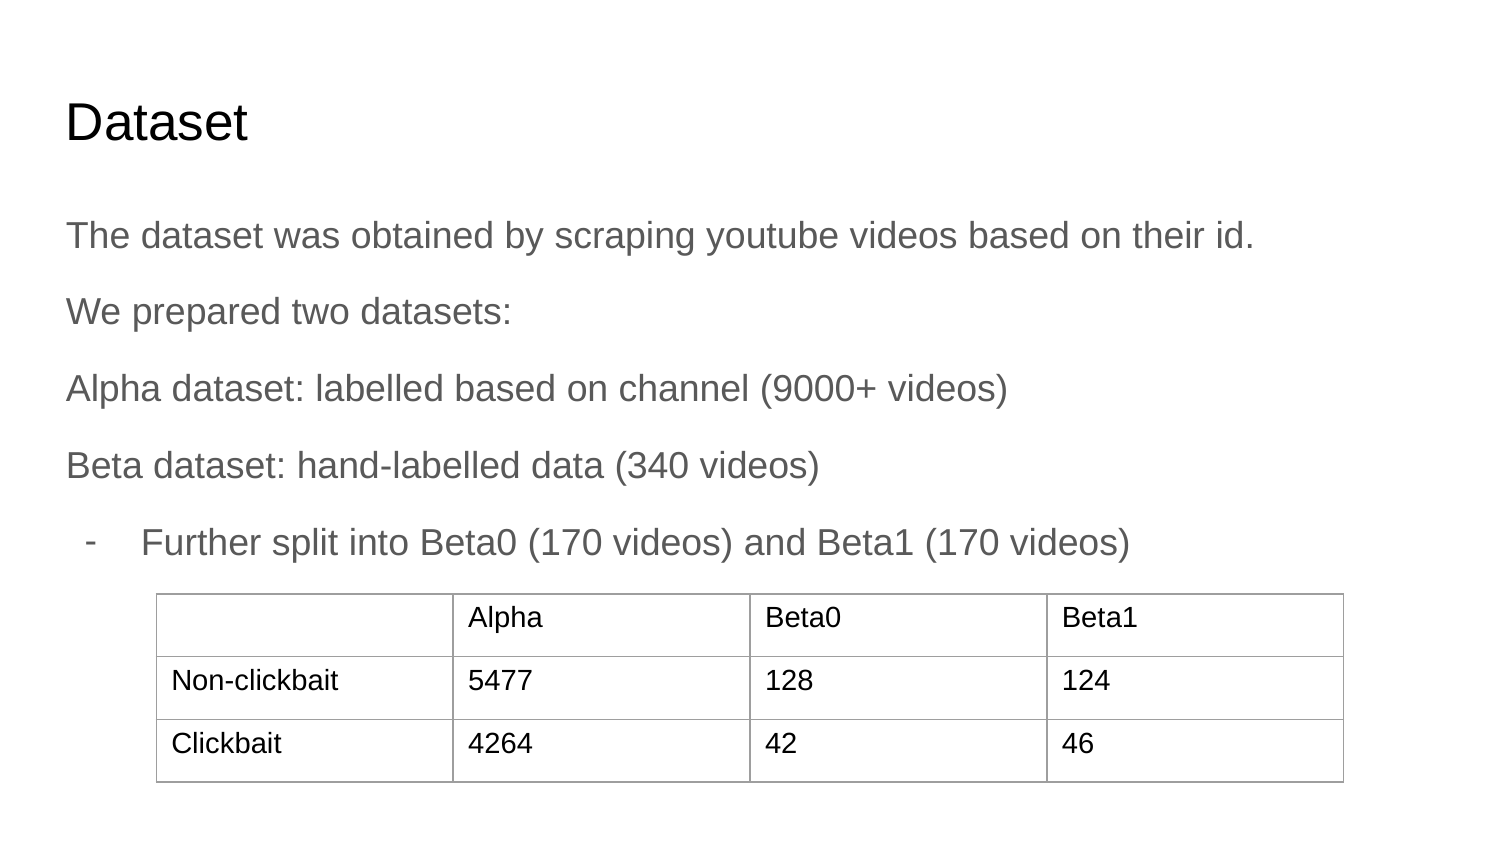

Dataset
The dataset was obtained by scraping youtube videos based on their id.
We prepared two datasets:
Alpha dataset: labelled based on channel (9000+ videos)
Beta dataset: hand-labelled data (340 videos)
Further split into Beta0 (170 videos) and Beta1 (170 videos)

|  | Alpha | Beta0 | Beta1 |
| --- | --- | --- | --- |
| Non-clickbait | 5477 | 128 | 124 |
| Clickbait | 4264 | 42 | 46 |